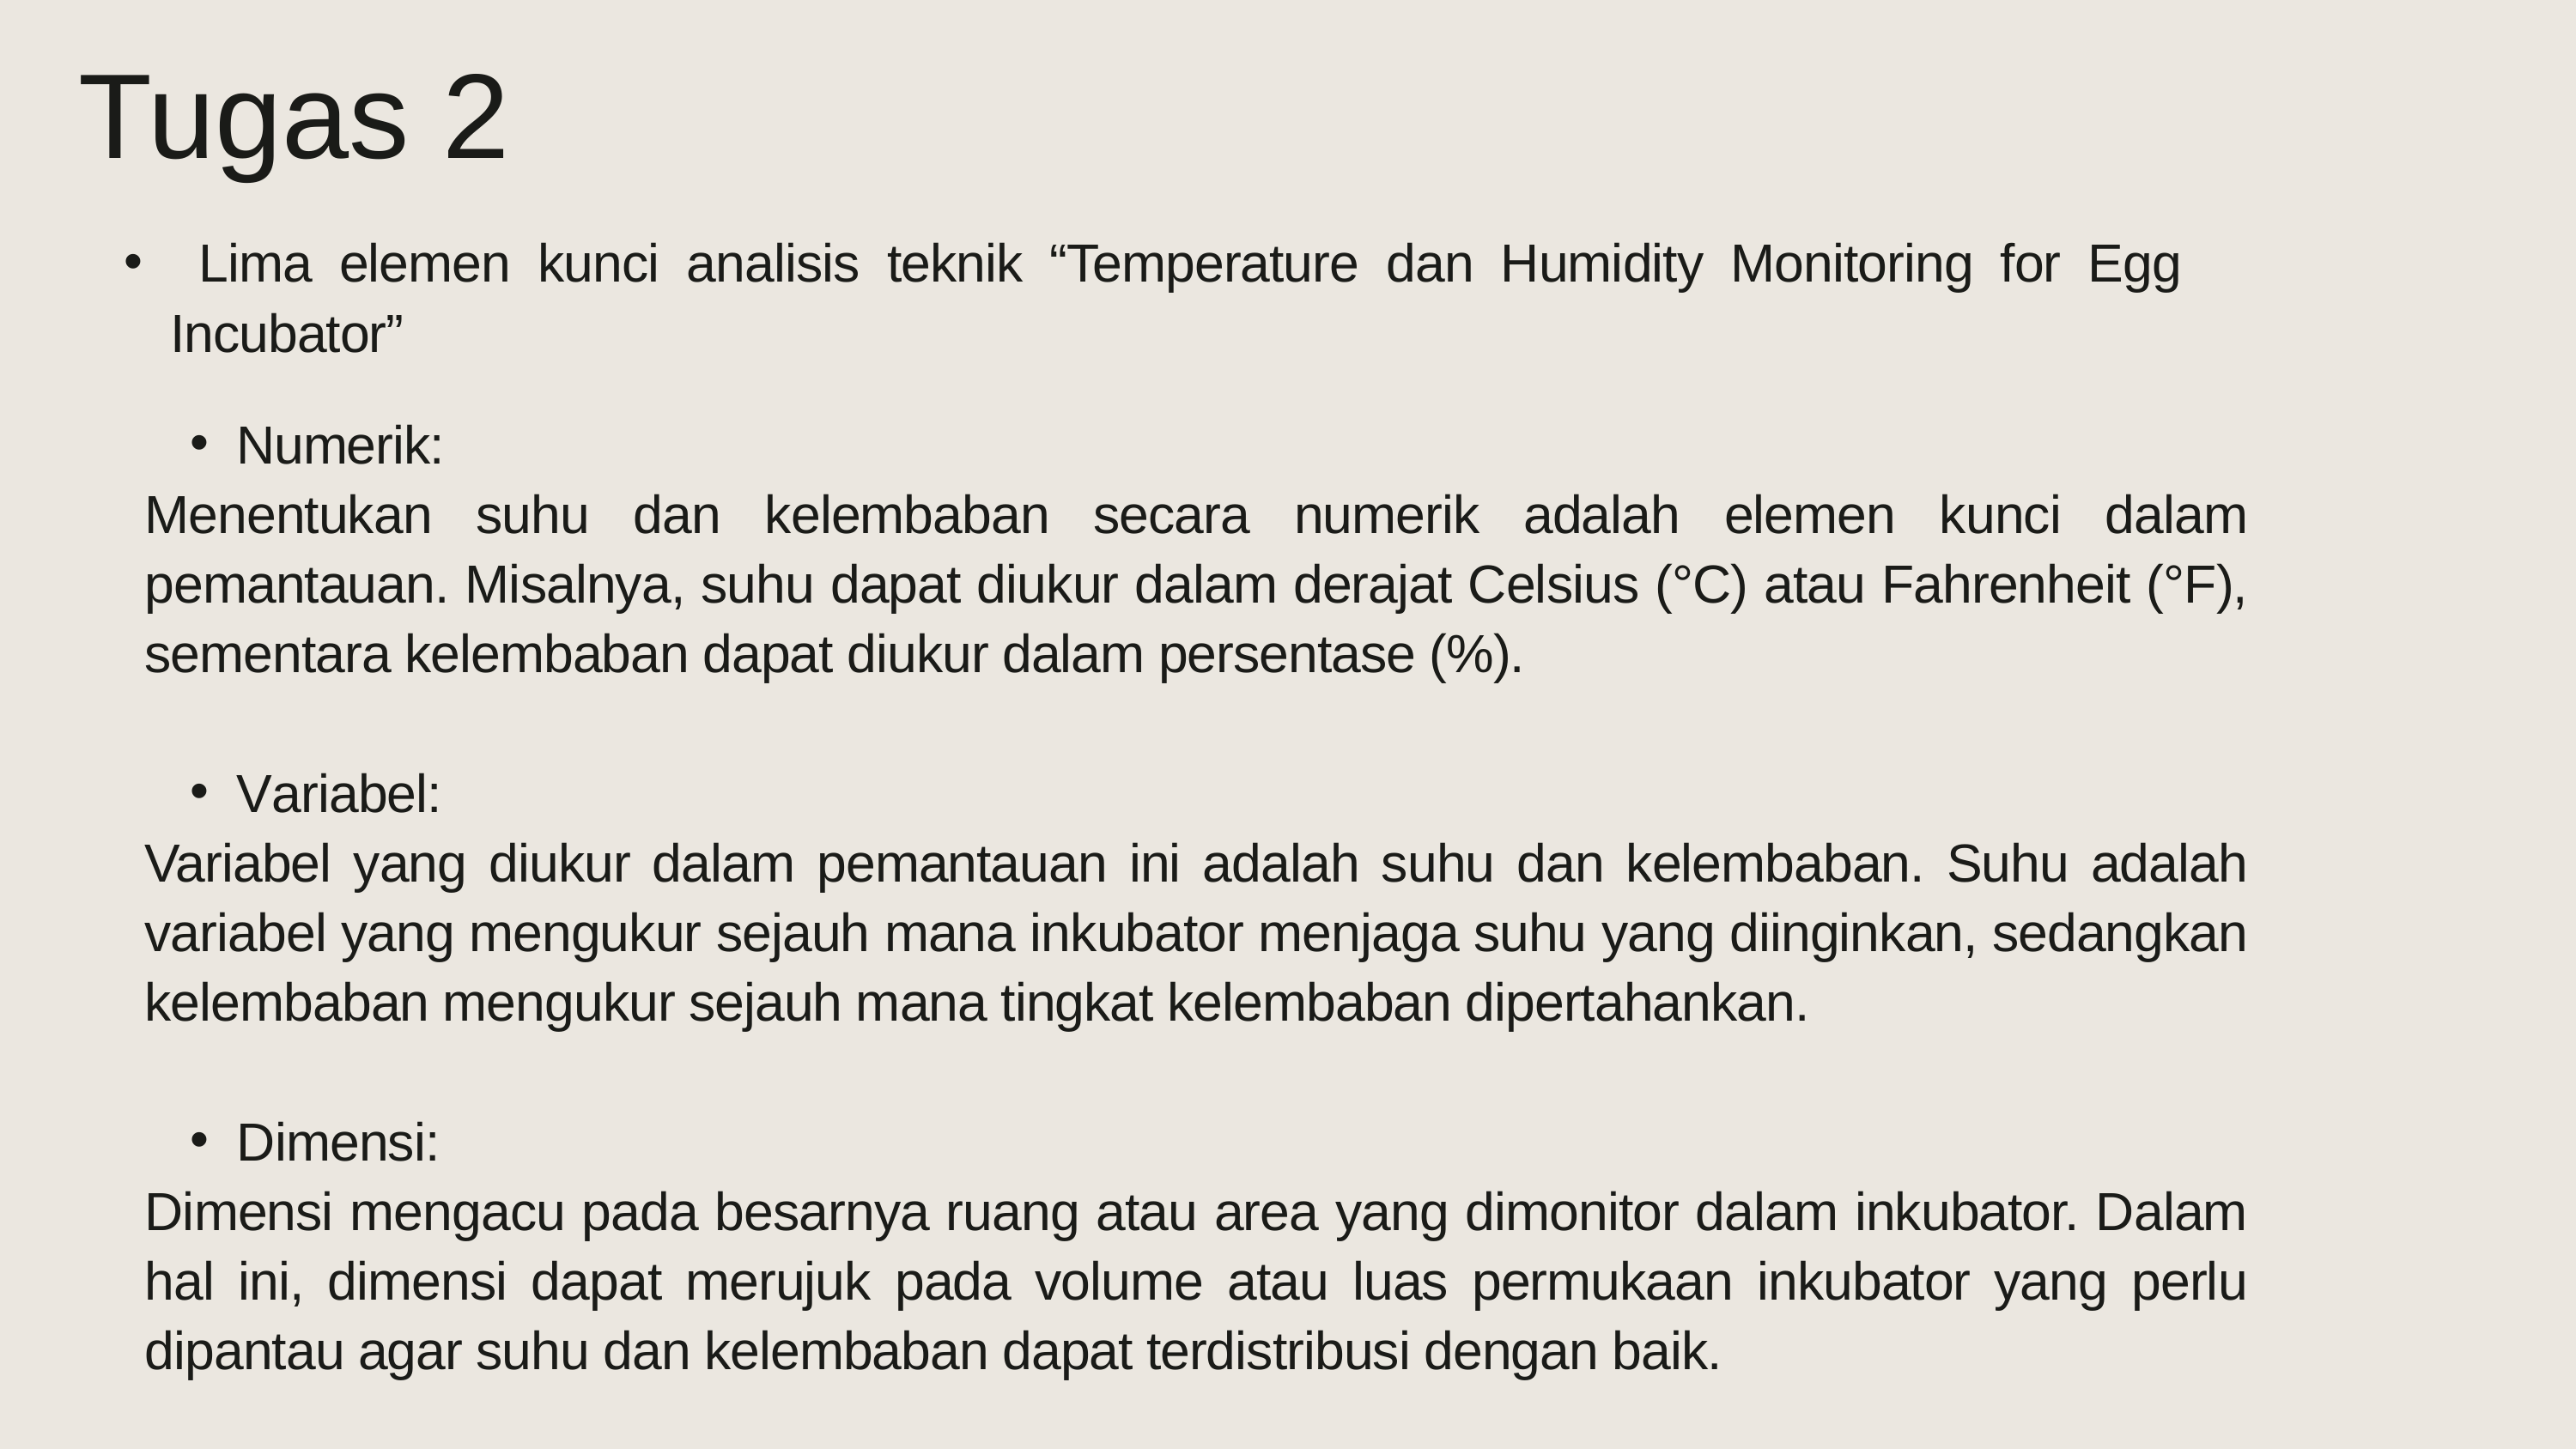

Tugas 2
 Lima elemen kunci analisis teknik “Temperature dan Humidity Monitoring for Egg Incubator”
Numerik:
Menentukan suhu dan kelembaban secara numerik adalah elemen kunci dalam pemantauan. Misalnya, suhu dapat diukur dalam derajat Celsius (°C) atau Fahrenheit (°F), sementara kelembaban dapat diukur dalam persentase (%).

Variabel:
Variabel yang diukur dalam pemantauan ini adalah suhu dan kelembaban. Suhu adalah variabel yang mengukur sejauh mana inkubator menjaga suhu yang diinginkan, sedangkan kelembaban mengukur sejauh mana tingkat kelembaban dipertahankan.

Dimensi:
Dimensi mengacu pada besarnya ruang atau area yang dimonitor dalam inkubator. Dalam hal ini, dimensi dapat merujuk pada volume atau luas permukaan inkubator yang perlu dipantau agar suhu dan kelembaban dapat terdistribusi dengan baik.